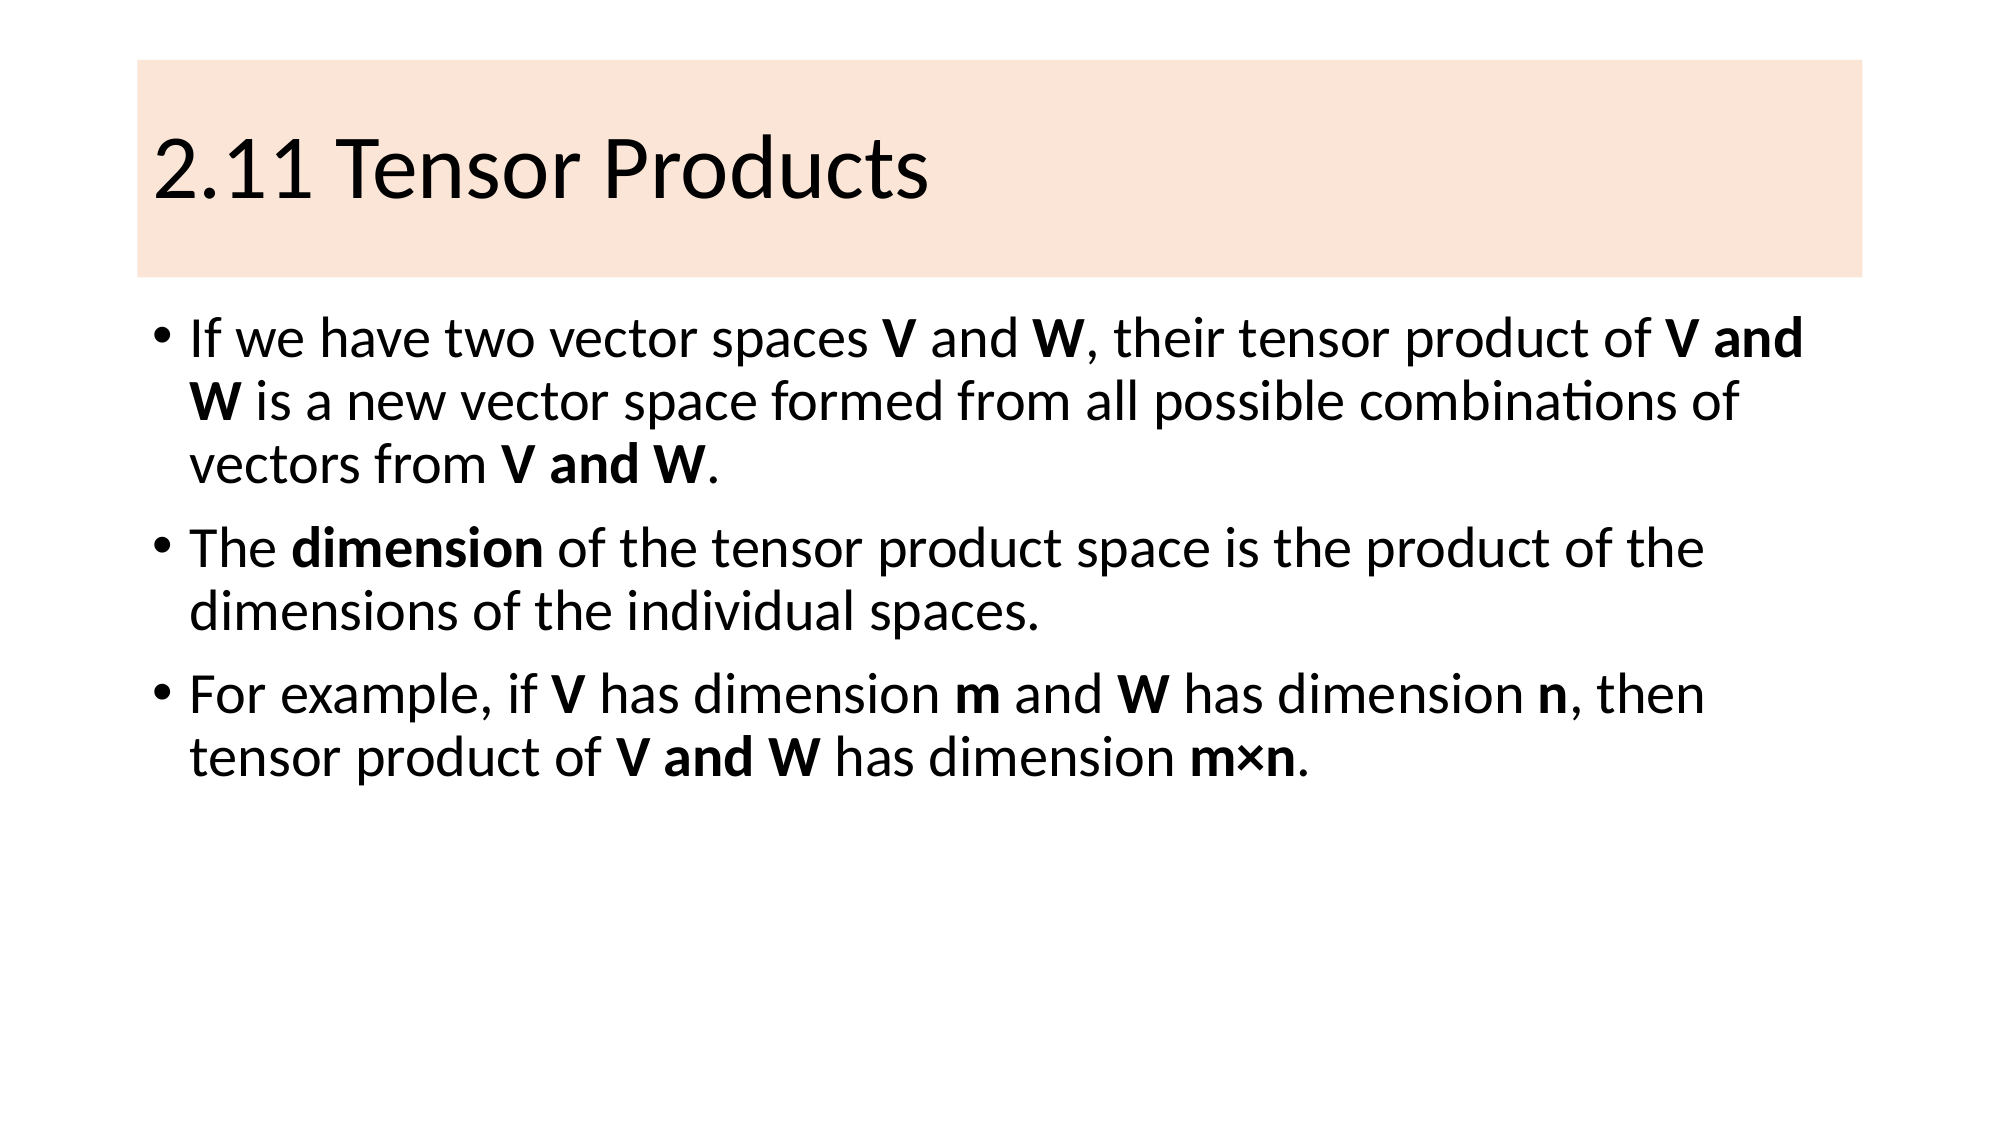

# 2.11 Tensor Products
If we have two vector spaces V and W, their tensor product of V and W is a new vector space formed from all possible combinations of vectors from V and W.
The dimension of the tensor product space is the product of the dimensions of the individual spaces.
For example, if V has dimension m and W has dimension n, then  tensor product of V and W has dimension m×n.